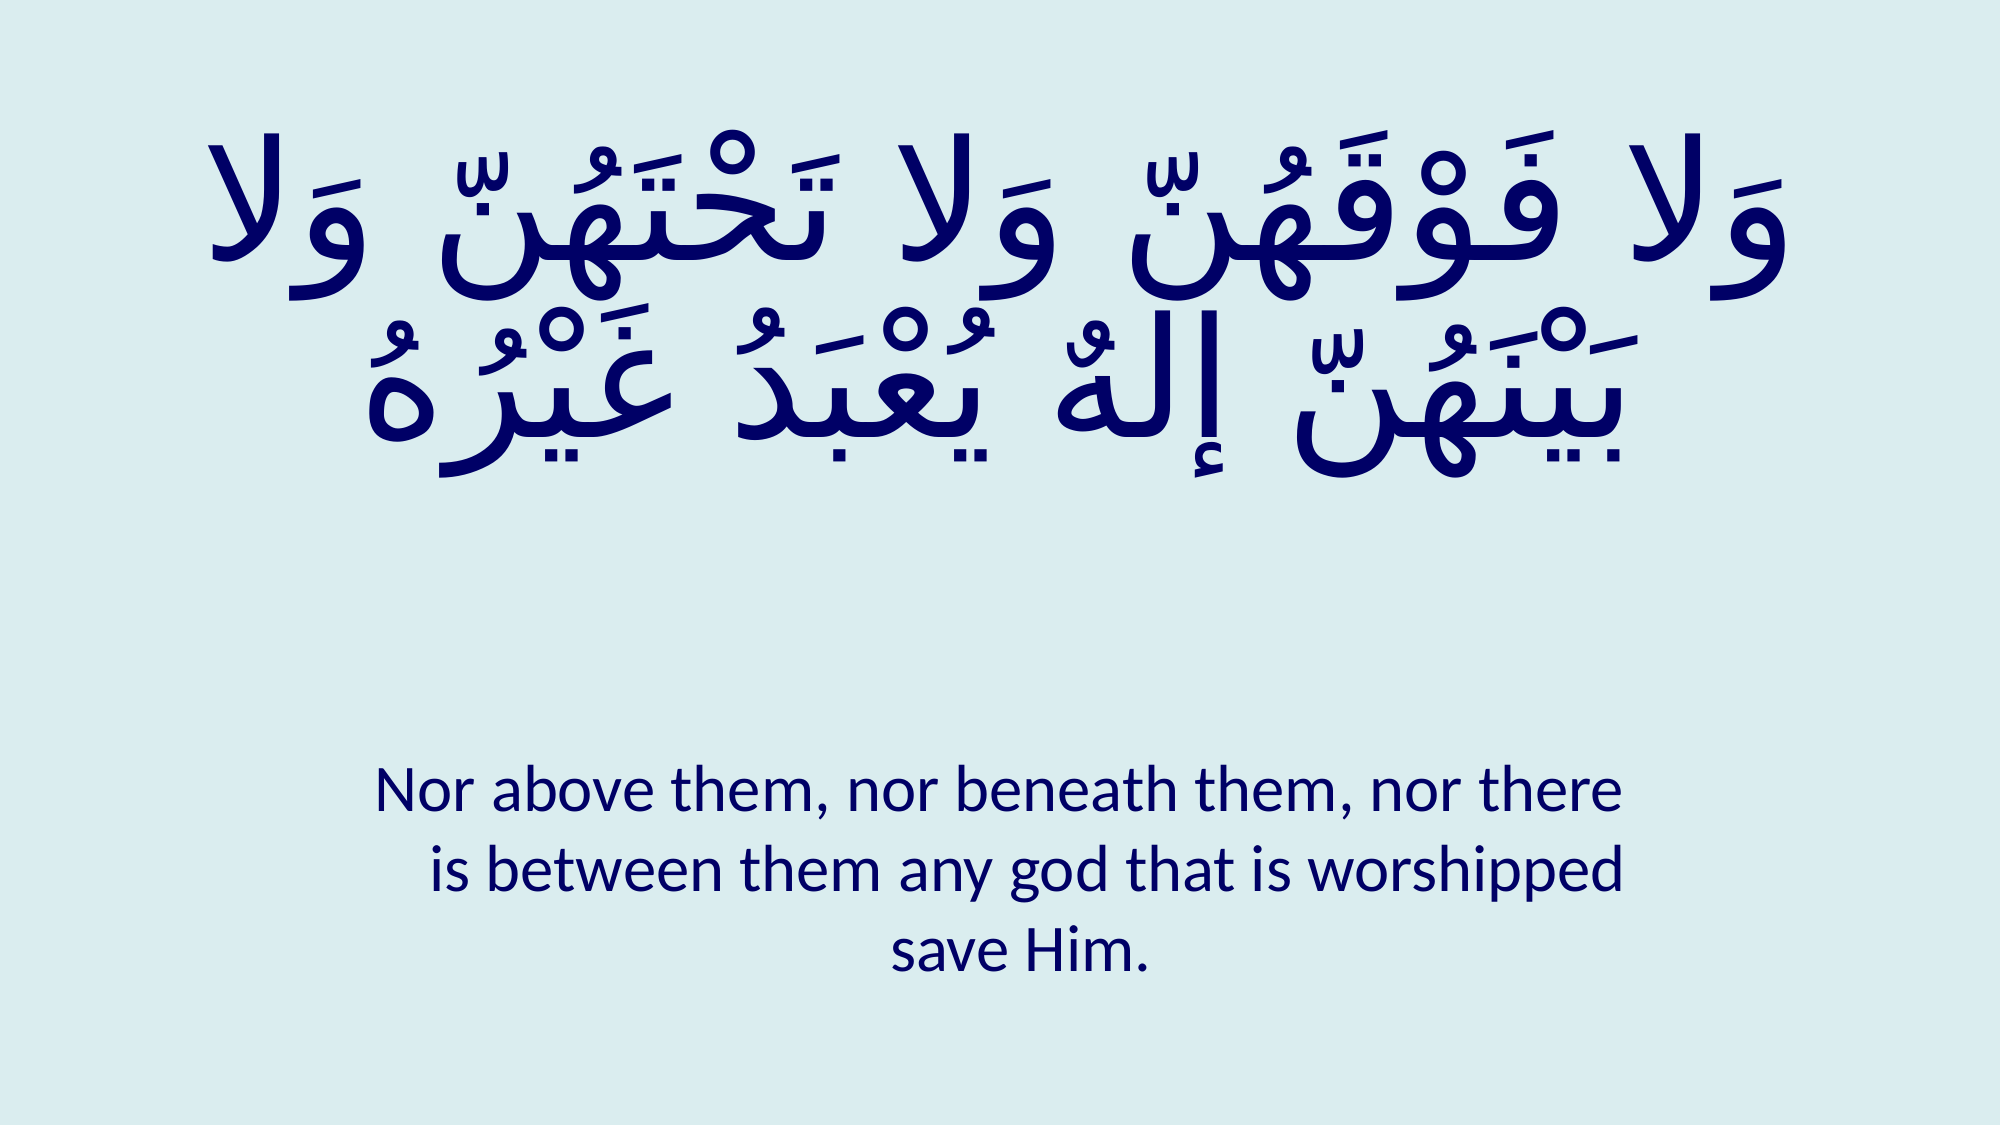

# وَلا فَوْقَهُنّ وَلا تَحْتَهُنّ وَلا بَيْنَهُنّ إلهٌ يُعْبَدُ غَيْرُهُ
Nor above them, nor beneath them, nor there is between them any god that is worshipped save Him.